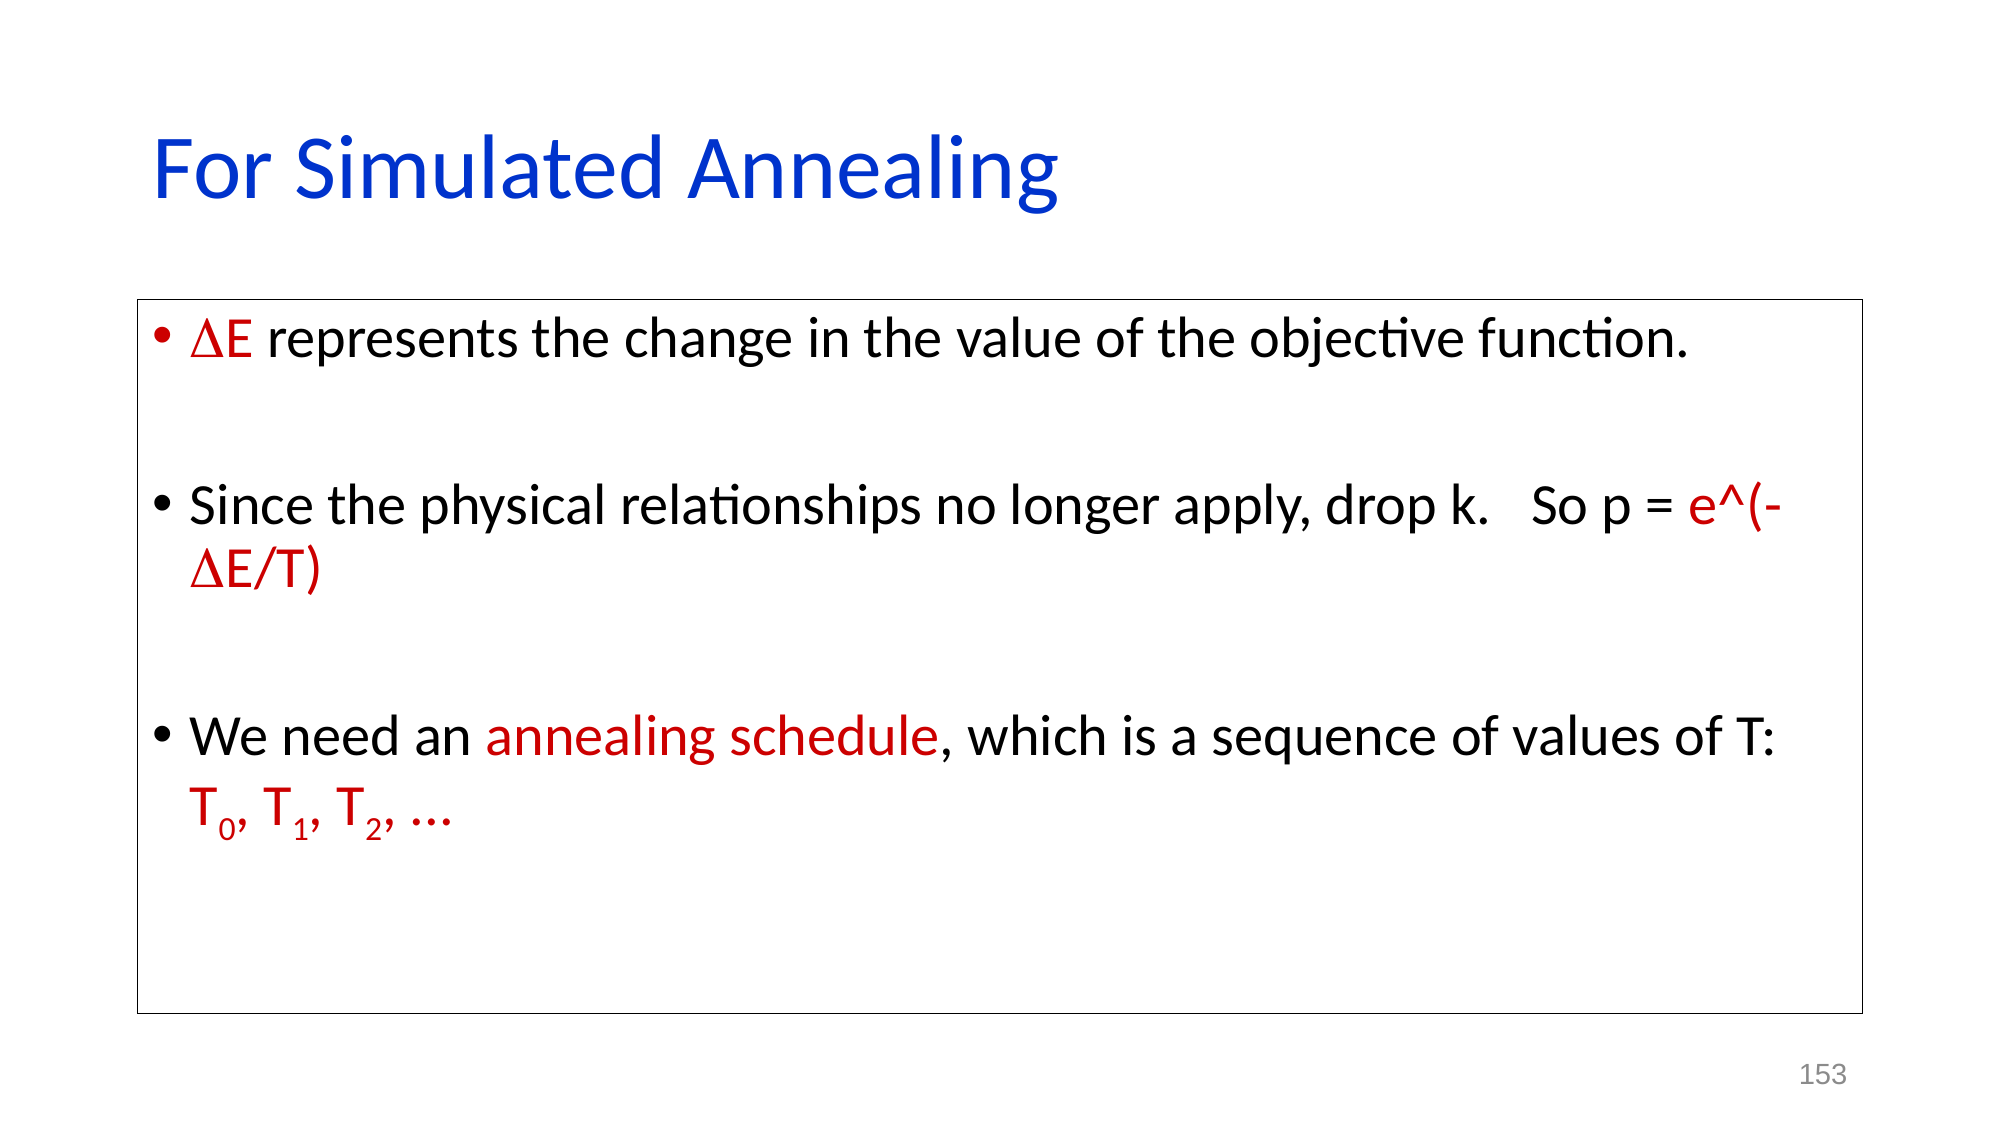

# For Simulated Annealing
ΔE represents the change in the value of the objective function.

Since the physical relationships no longer apply, drop k.   So p = e^(-ΔE/T)

We need an annealing schedule, which is a sequence of values of T: T0, T1, T2, ...
153